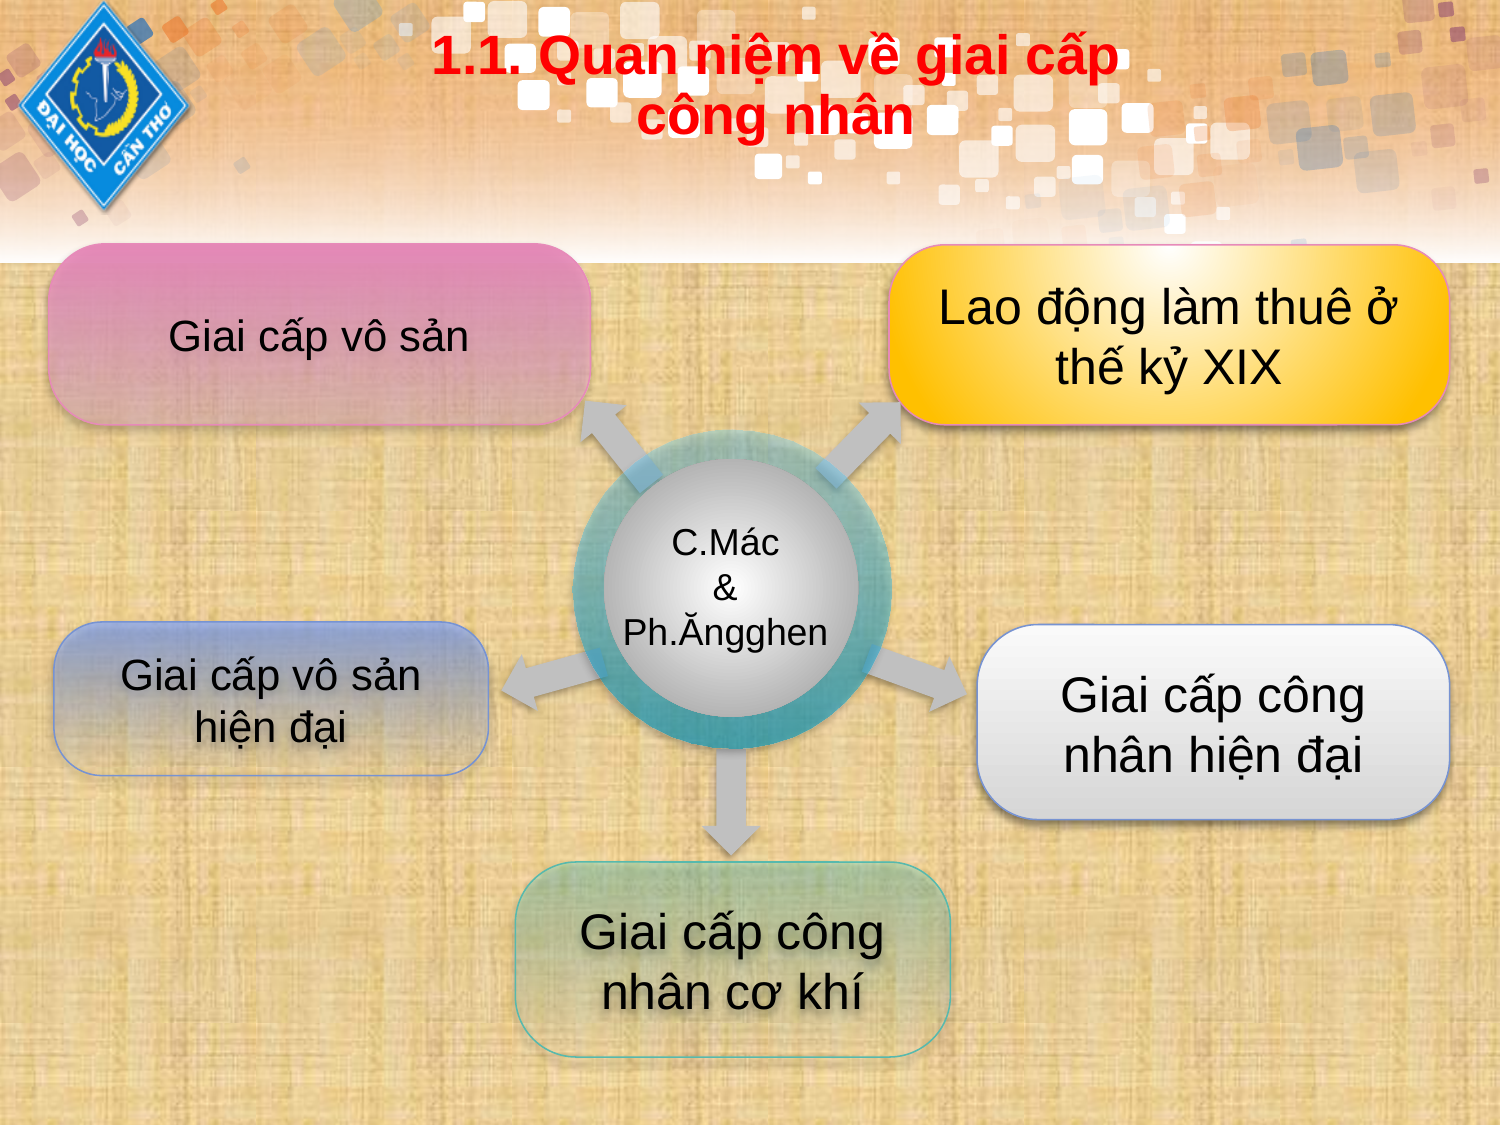

# 1.1. Quan niệm về giai cấp công nhân
Giai cấp vô sản
Lao động làm thuê ở thế kỷ XIX

C.Mác
&
Ph.Ăngghen
Giai cấp vô sản hiện đại
Giai cấp công nhân hiện đại

Giai cấp công nhân cơ khí